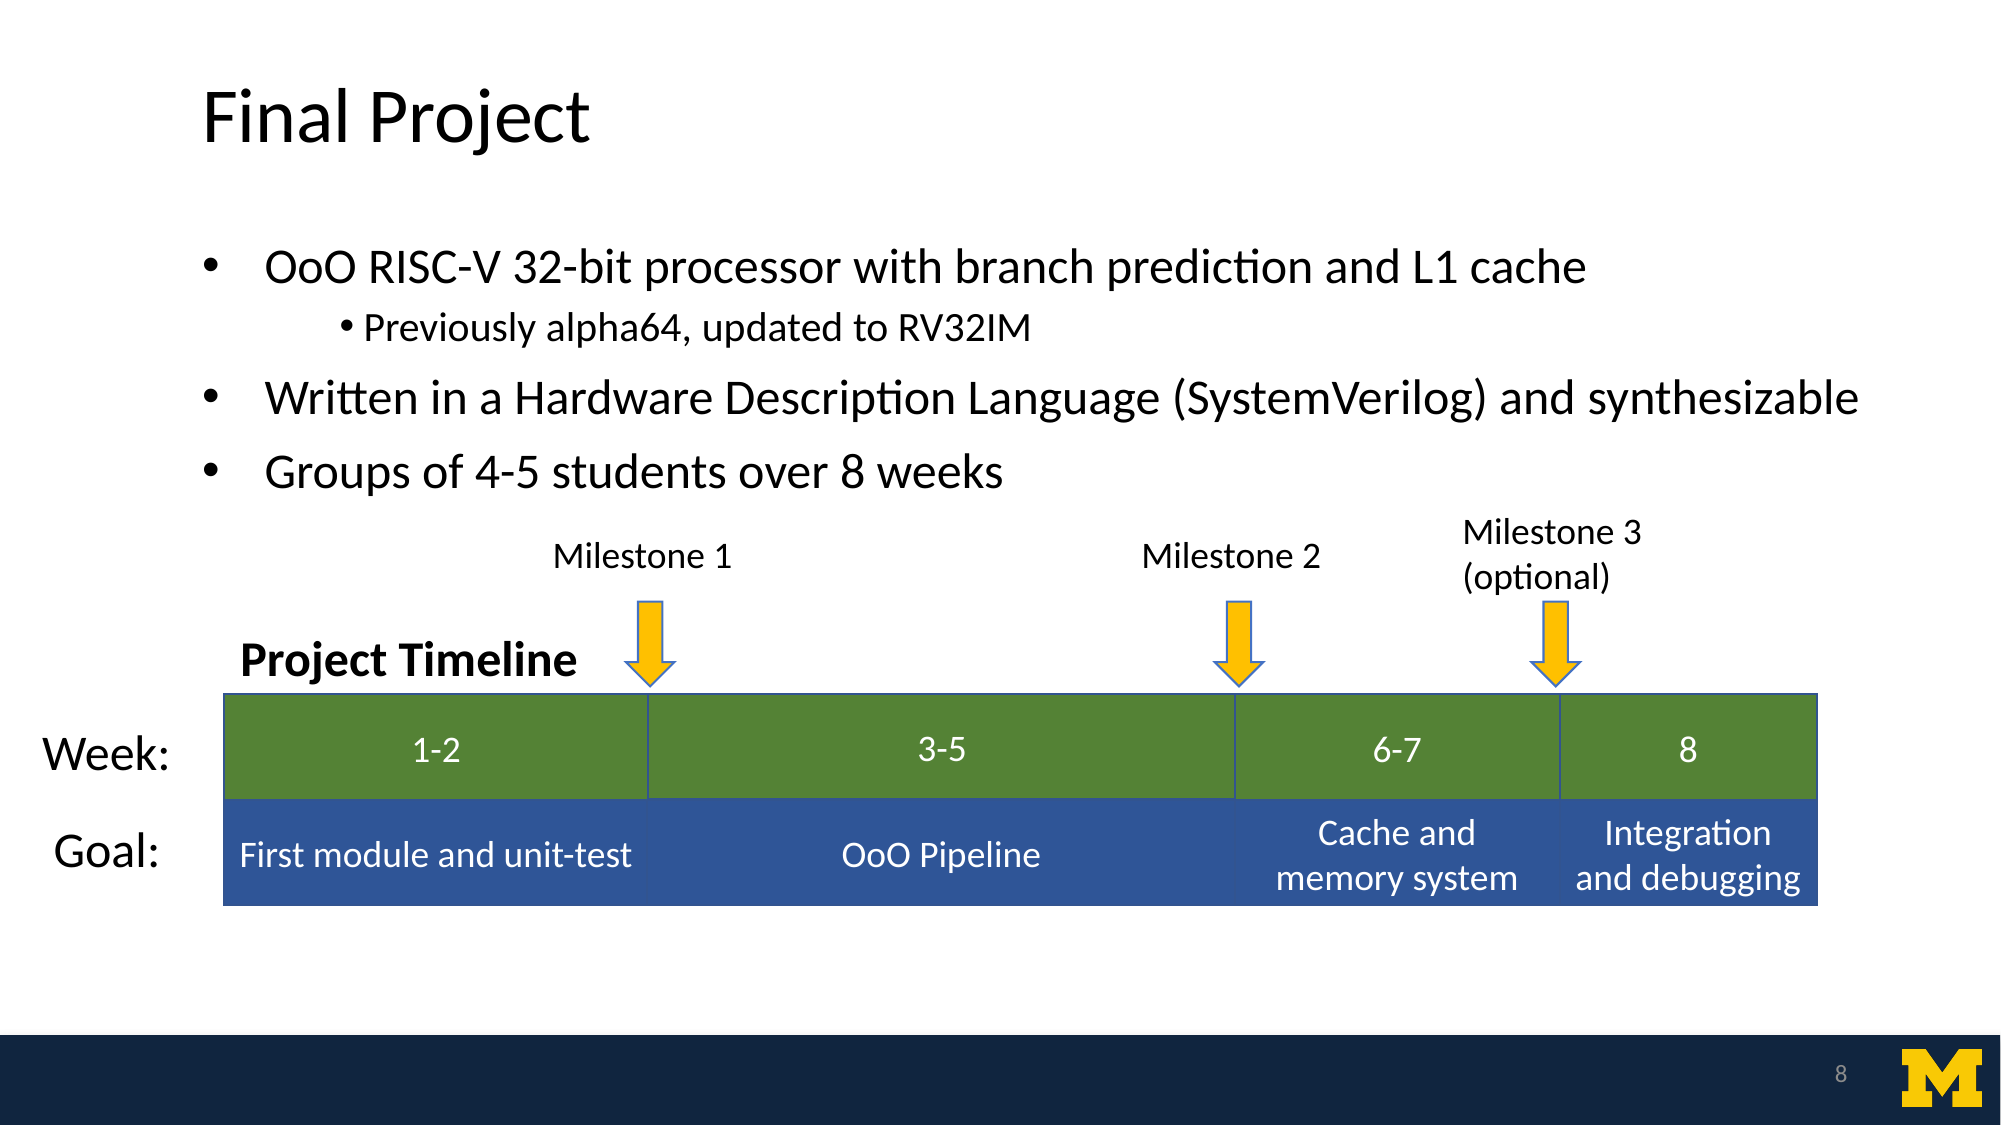

# Final Project
OoO RISC-V 32-bit processor with branch prediction and L1 cache
 Previously alpha64, updated to RV32IM
Written in a Hardware Description Language (SystemVerilog) and synthesizable
Groups of 4-5 students over 8 weeks

Milestone 3
(optional)

Milestone 1

Milestone 2

Project Timeline

3-5
6-7
1-2
Week:
First module and unit-test
OoO Pipeline
Goal:
8
Cache and memory system
Integration and debugging
8